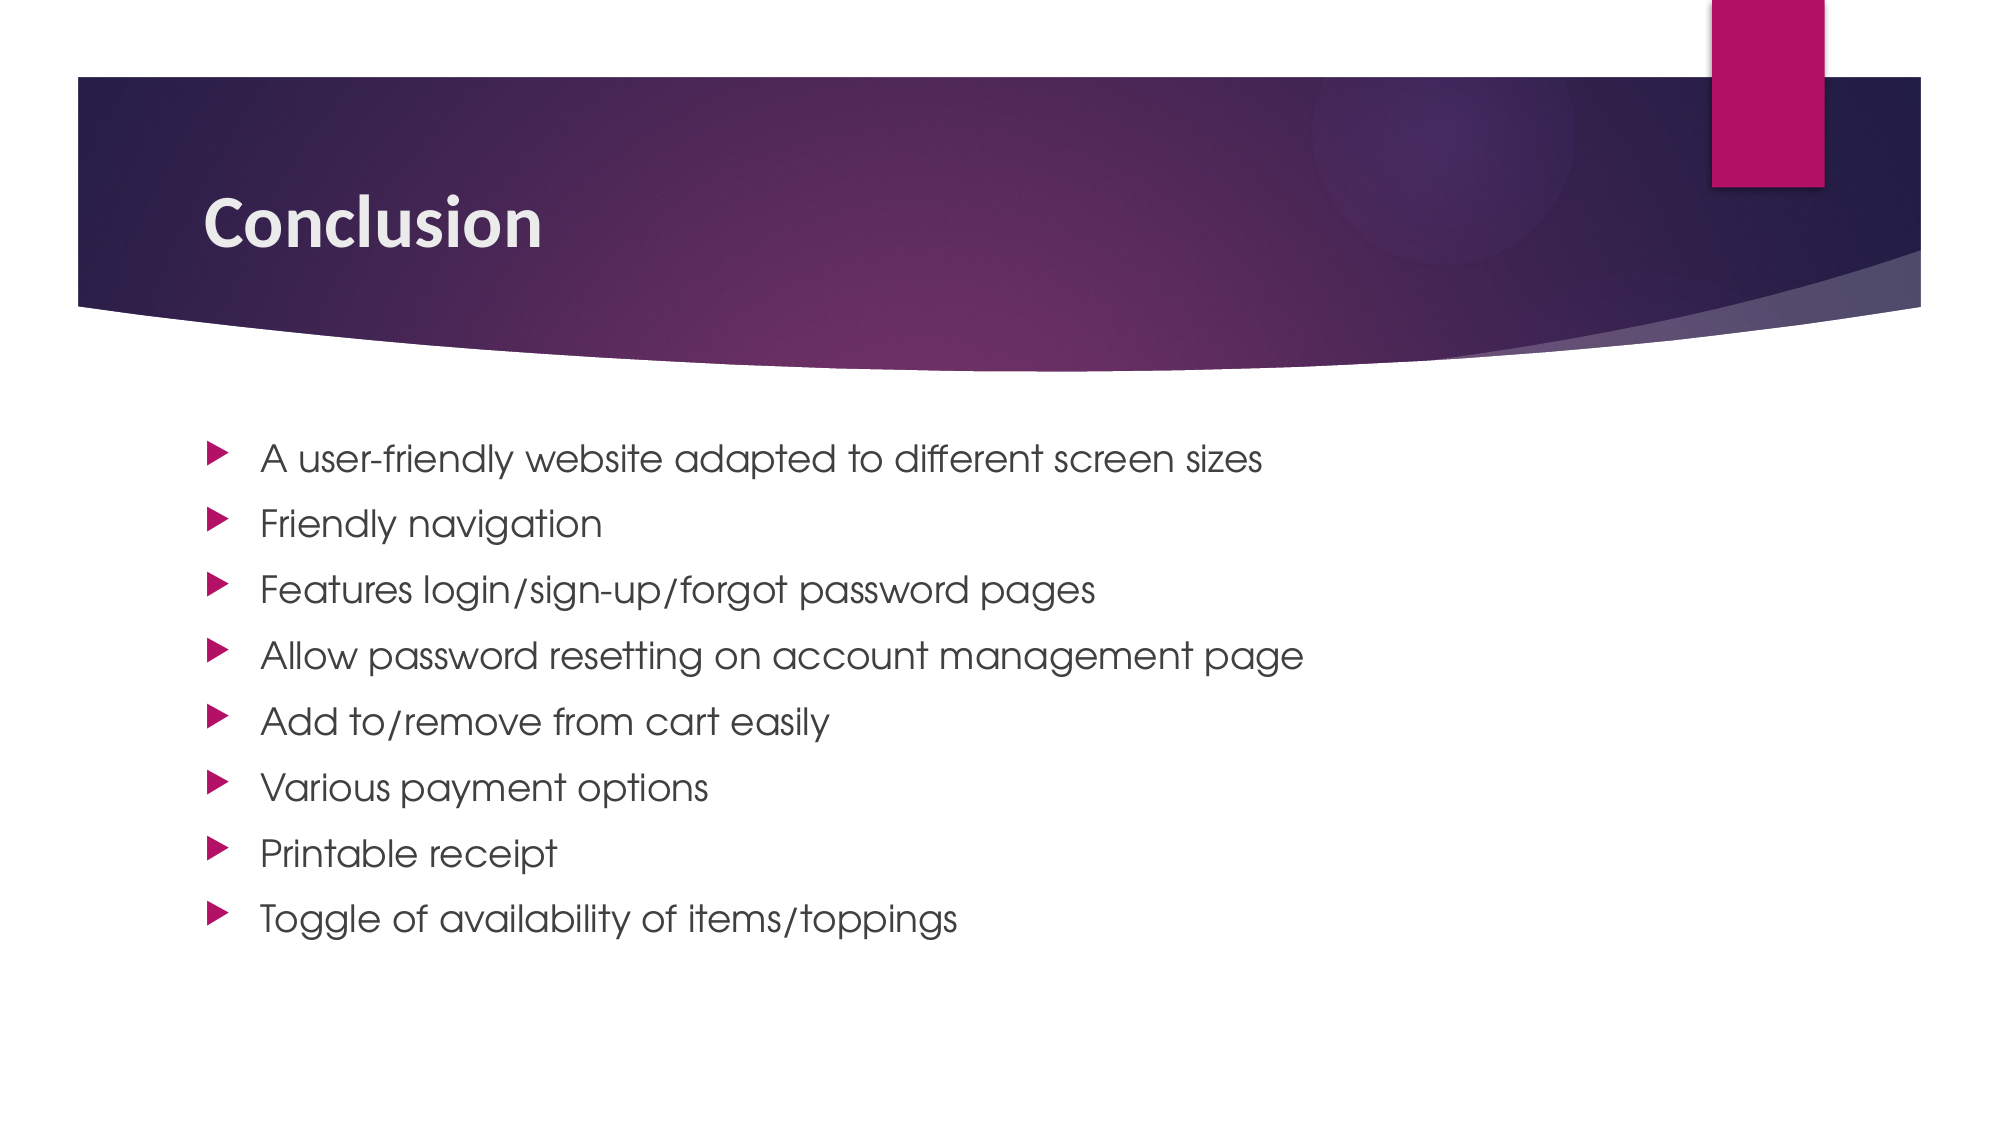

# Conclusion
A user-friendly website adapted to different screen sizes
Friendly navigation
Features login/sign-up/forgot password pages
Allow password resetting on account management page
Add to/remove from cart easily
Various payment options
Printable receipt
Toggle of availability of items/toppings